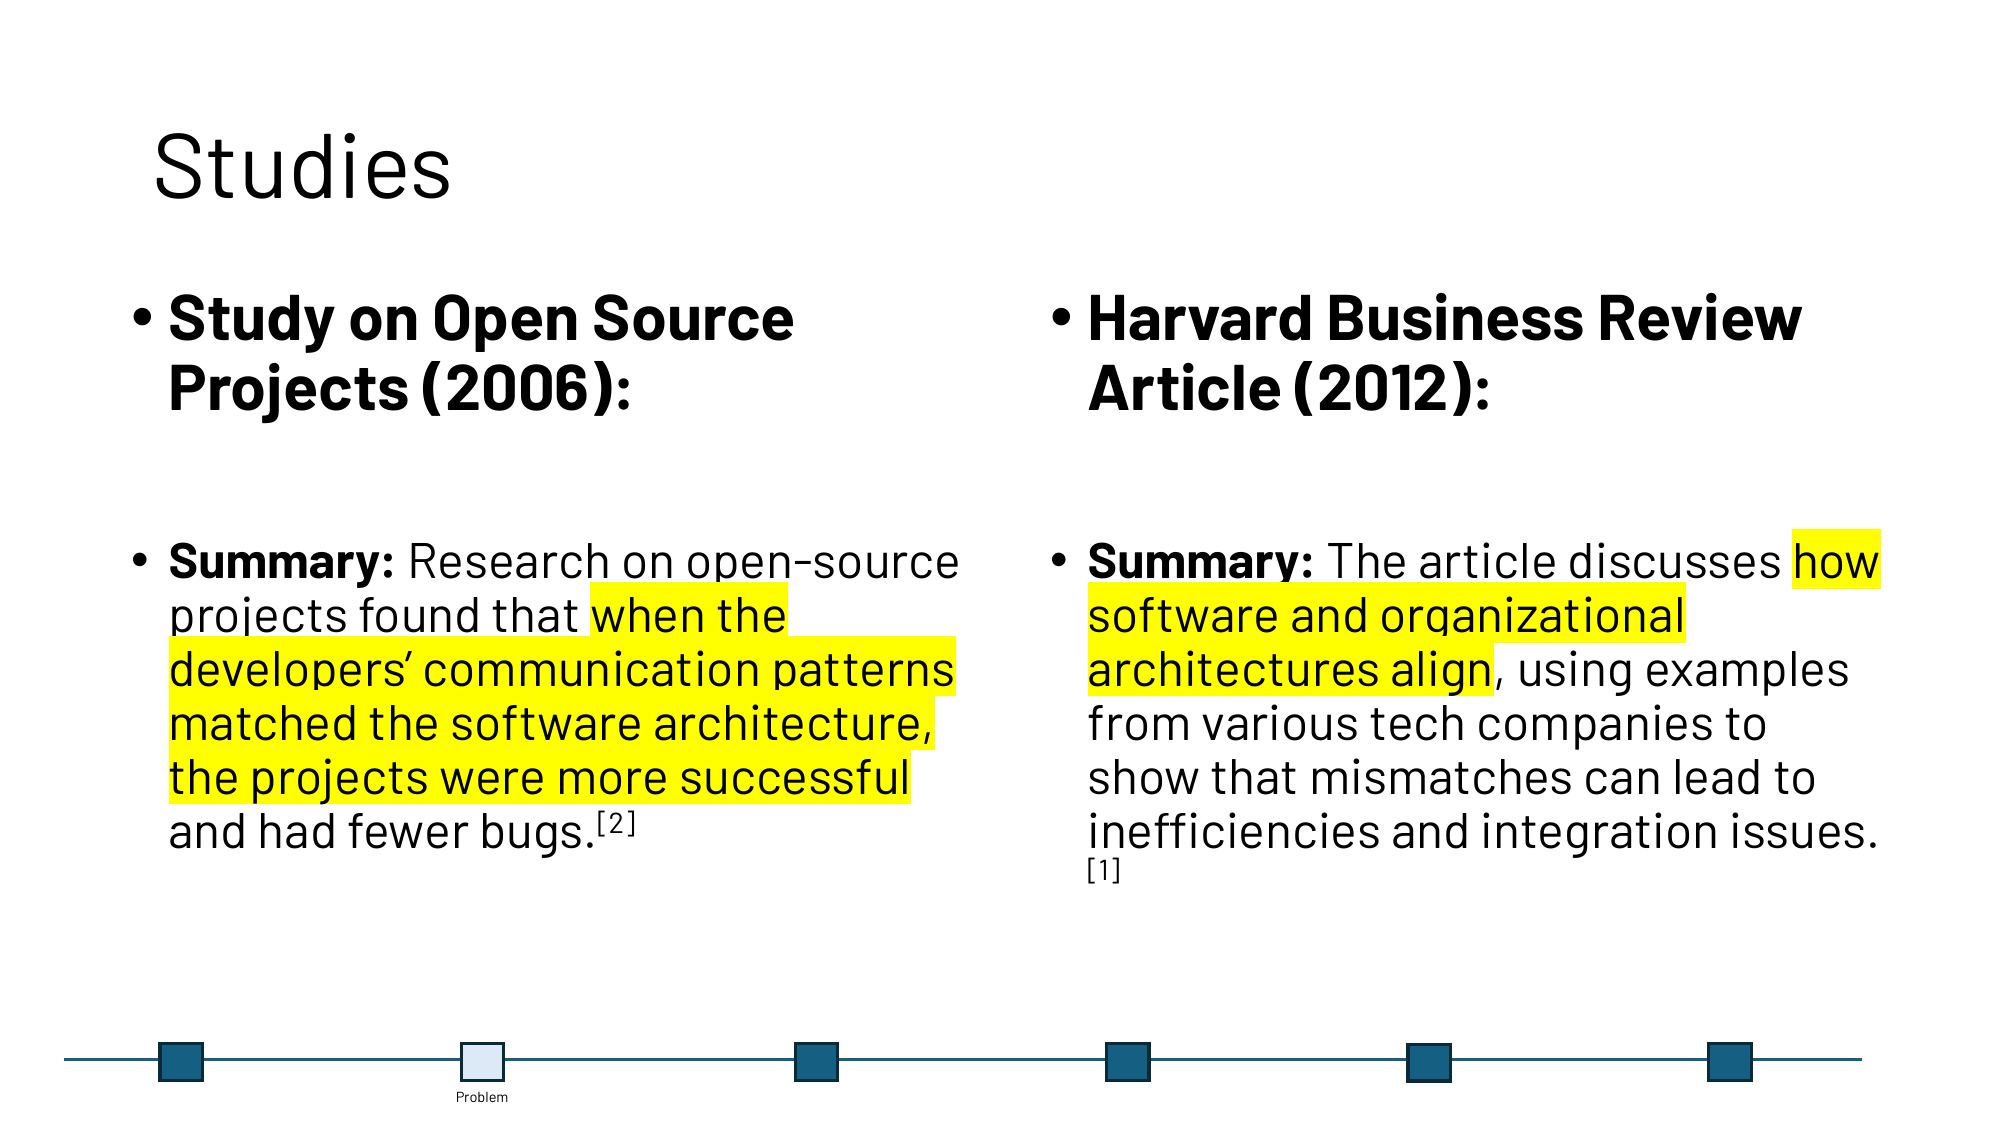

# Studies
Study on Open Source Projects (2006):

Summary: Research on open-source projects found that when the developers’ communication patterns matched the software architecture, the projects were more successful and had fewer bugs.[2]

Harvard Business Review Article (2012):

Summary: The article discusses how software and organizational architectures align, using examples from various tech companies to show that mismatches can lead to inefficiencies and integration issues. [1]

Problem